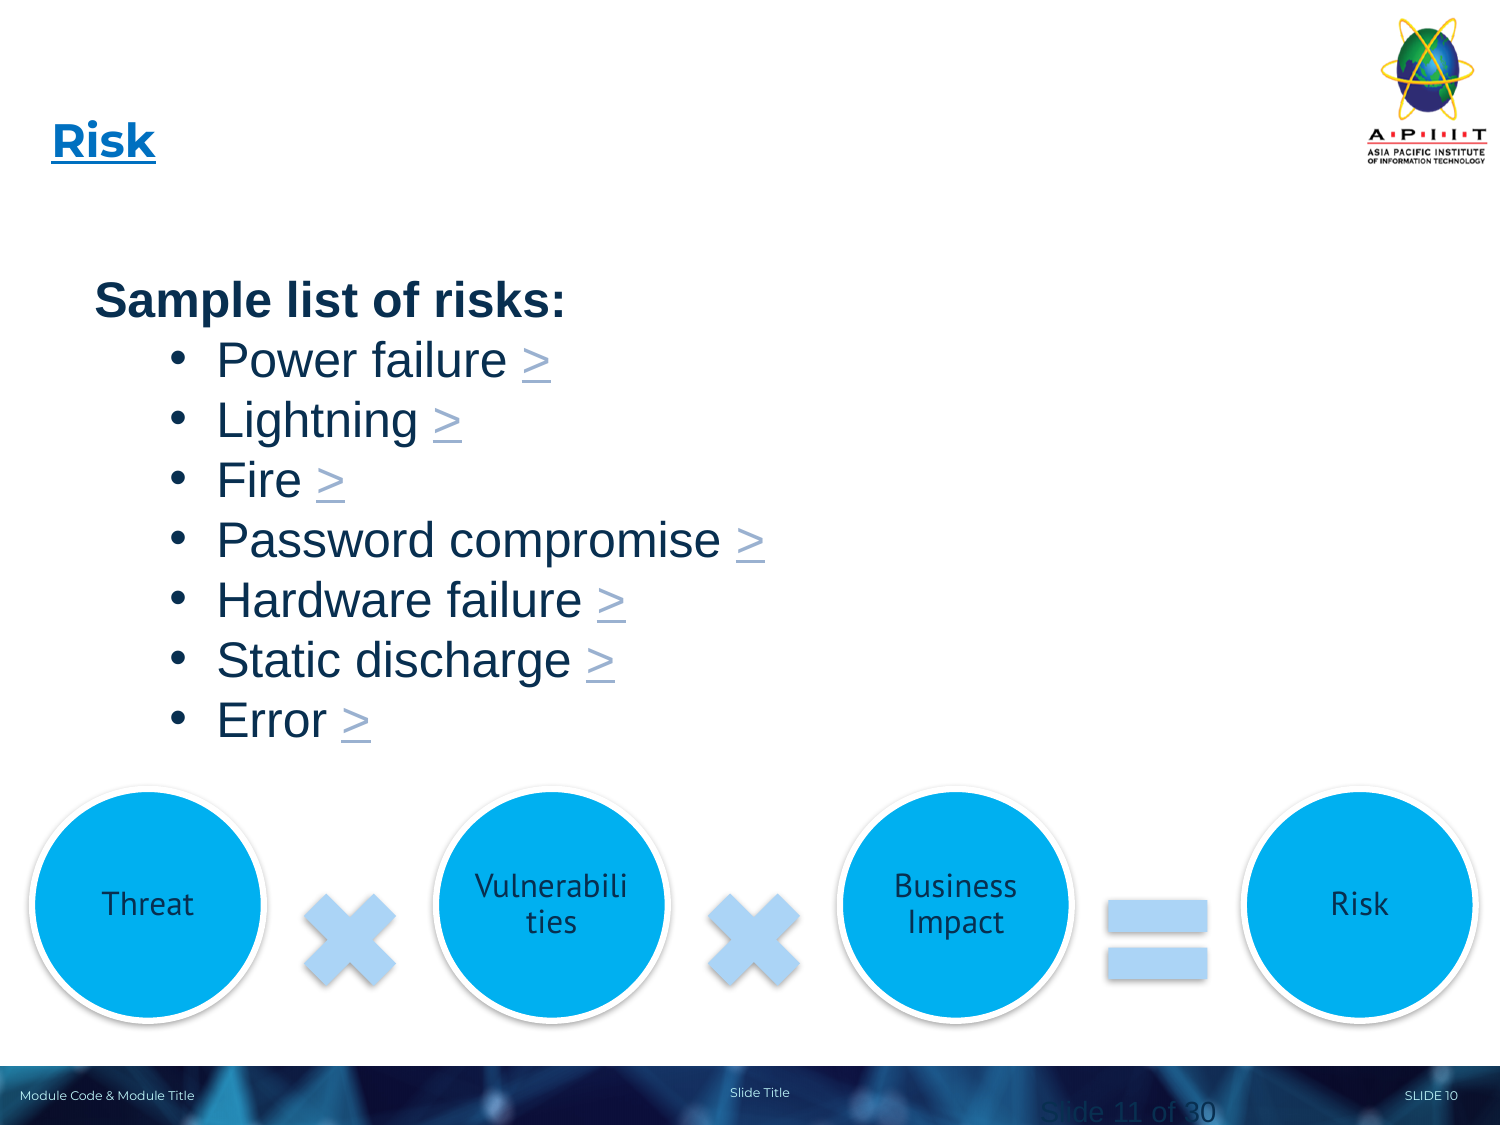

# Risk
Sample list of risks:
Power failure >
Lightning >
Fire >
Password compromise >
Hardware failure >
Static discharge >
Error >
Threat

Vulnerabilities

Business Impact

Risk
Slide 11 of 30